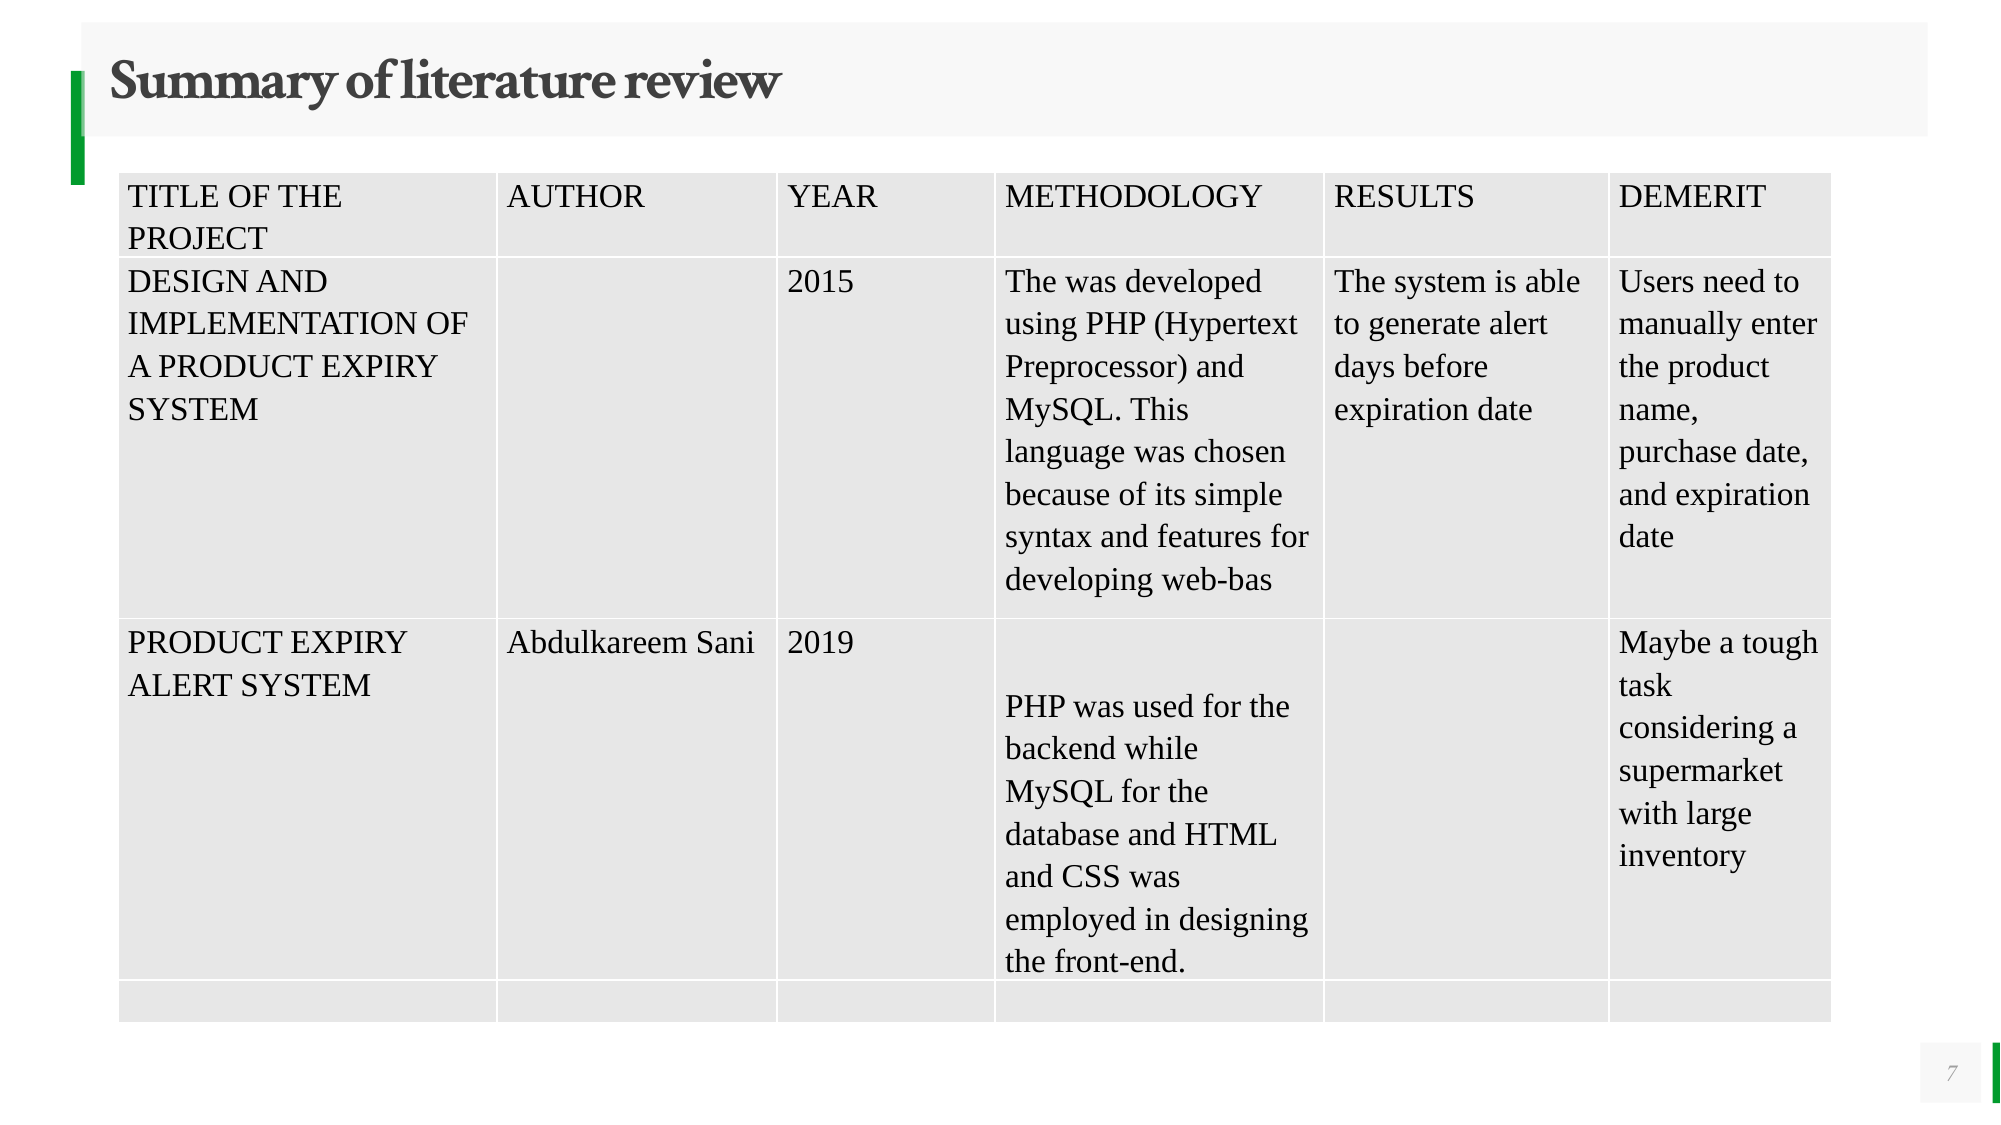

# Summary of literature review
| TITLE OF THE PROJECT | AUTHOR | YEAR | METHODOLOGY | RESULTS | DEMERIT |
| --- | --- | --- | --- | --- | --- |
| DESIGN AND IMPLEMENTATION OF A PRODUCT EXPIRY SYSTEM |  | 2015 | The was developed using PHP (Hypertext Preprocessor) and MySQL. This language was chosen because of its simple syntax and features for developing web-bas | The system is able to generate alert days before expiration date | Users need to manually enter the product name, purchase date, and expiration date |
| PRODUCT EXPIRY ALERT SYSTEM | Abdulkareem Sani | 2019 | PHP was used for the backend while MySQL for the database and HTML and CSS was employed in designing the front-end. |  | Maybe a tough task considering a supermarket with large inventory |
|  |  |  |  |  |  |

7